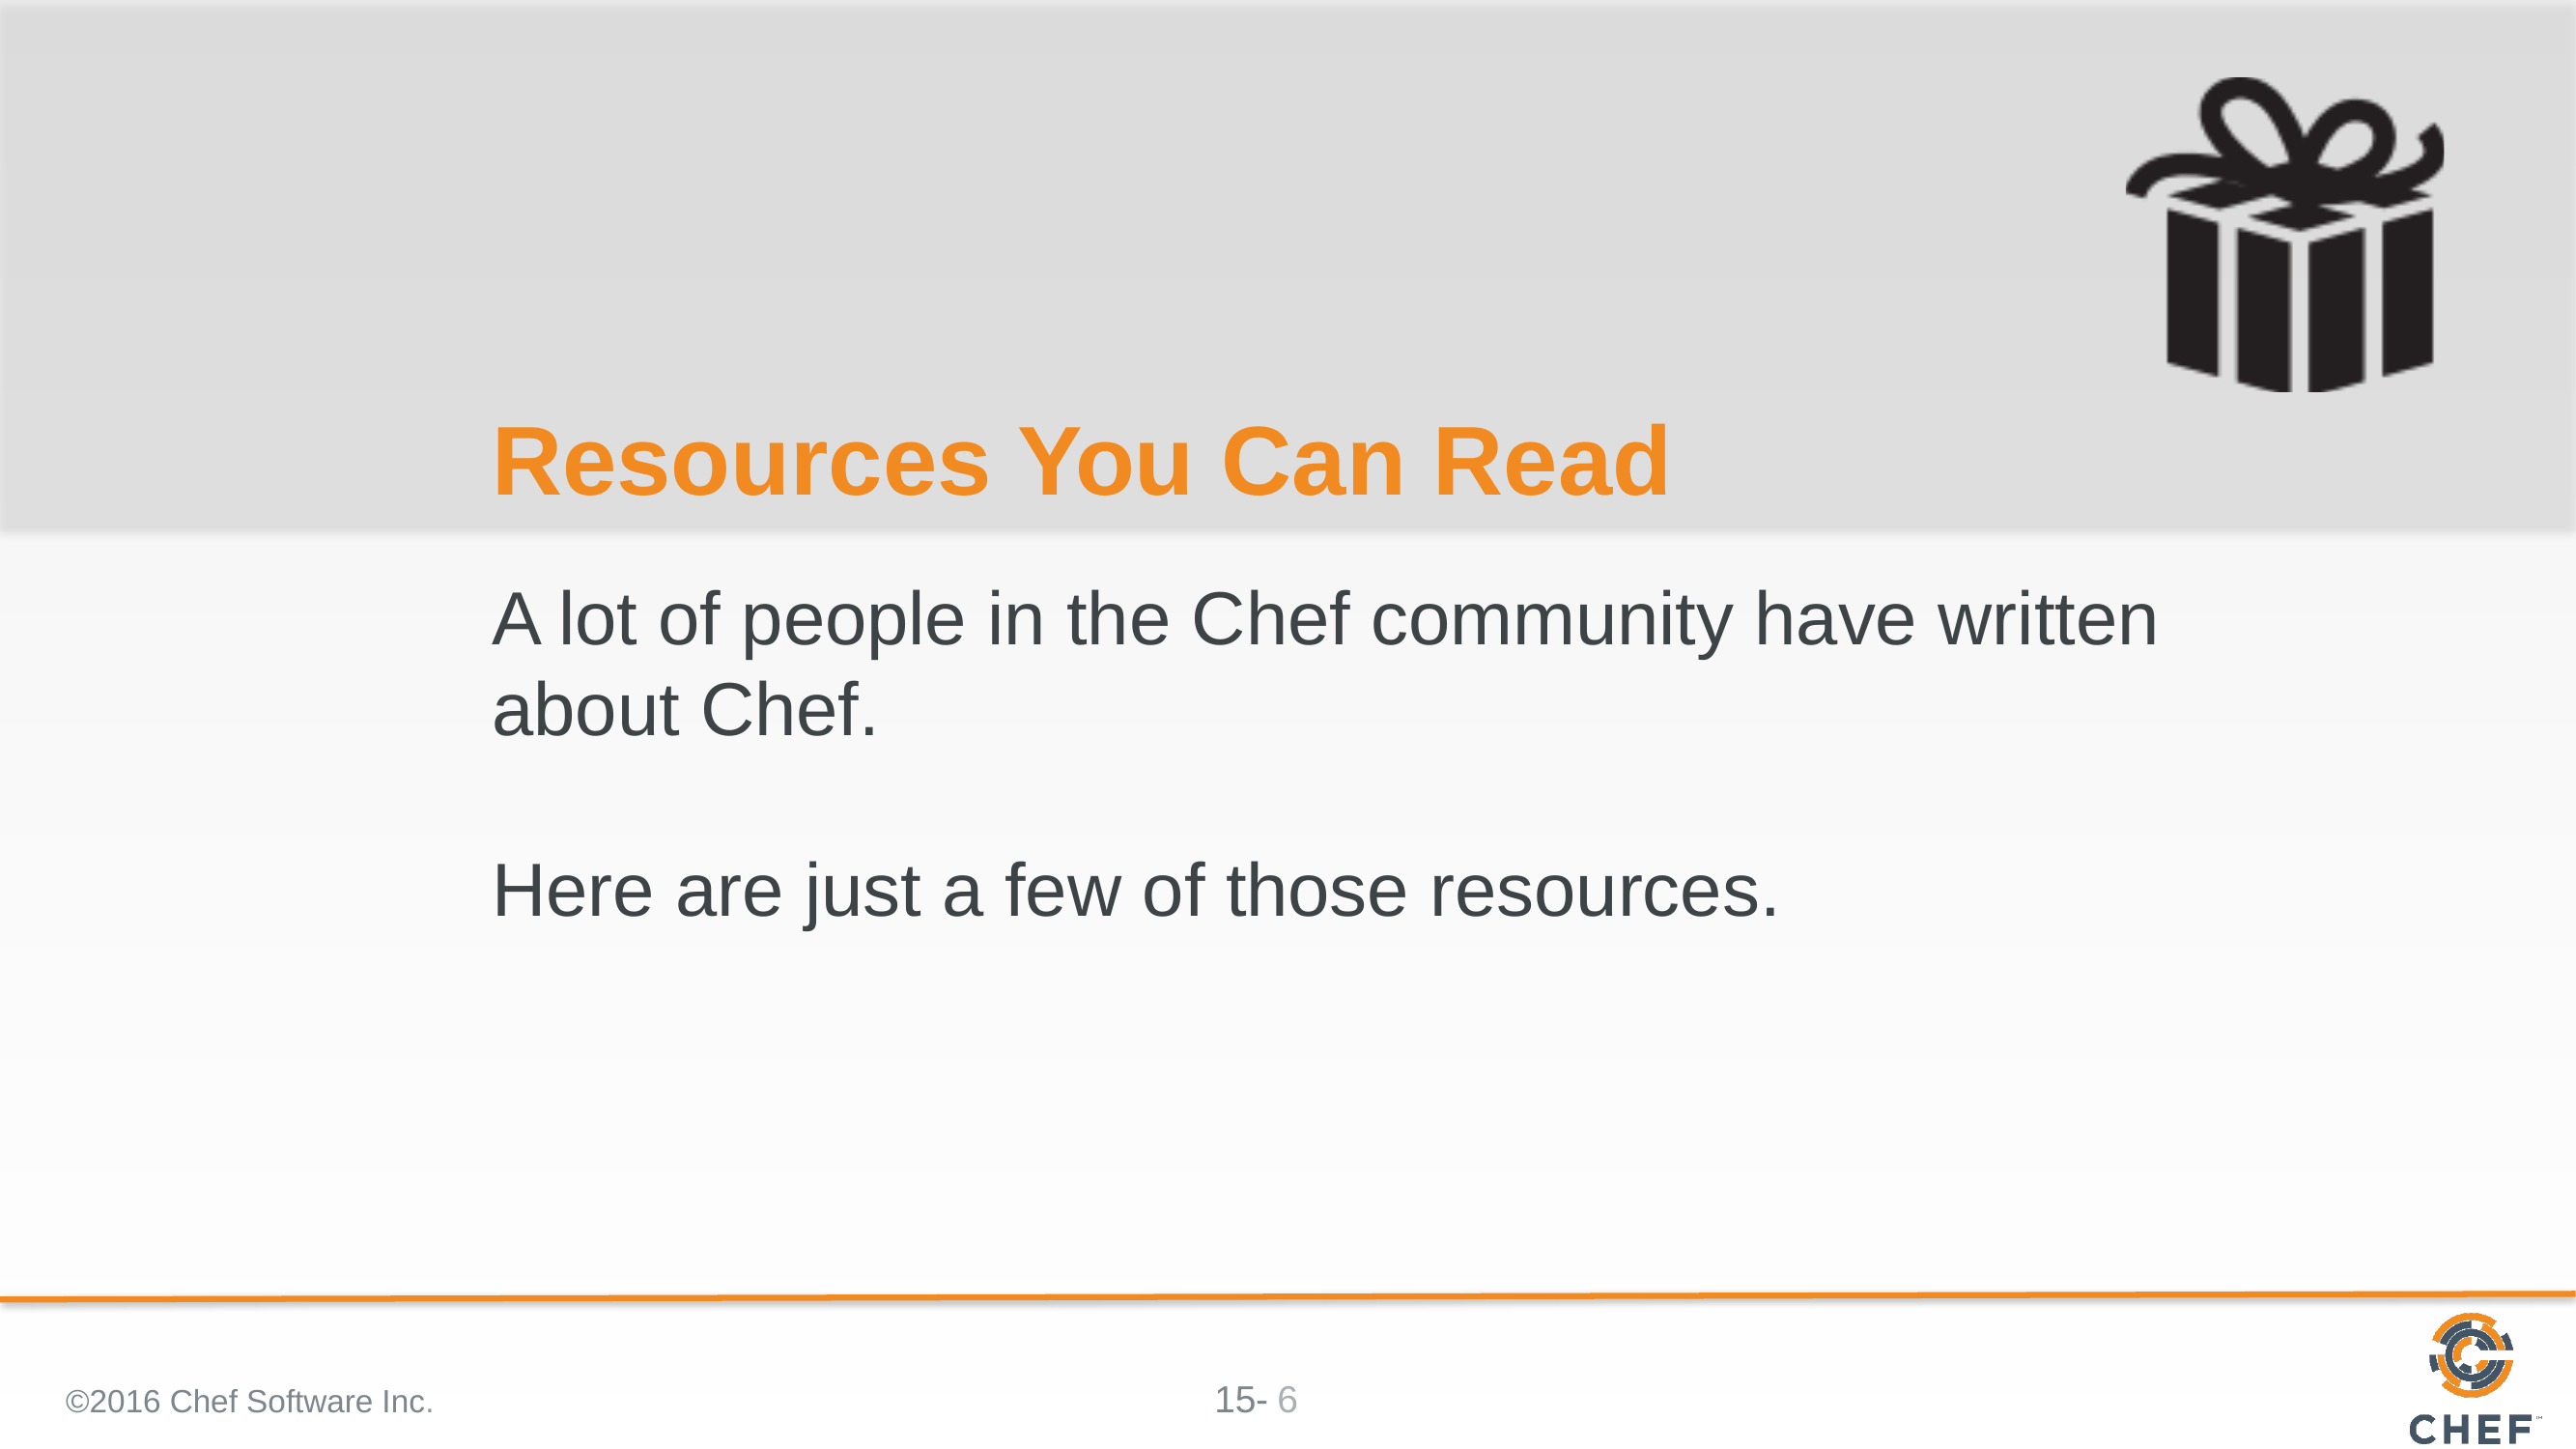

# Resources You Can Read
A lot of people in the Chef community have written about Chef.

Here are just a few of those resources.

©2016 Chef Software Inc.
6